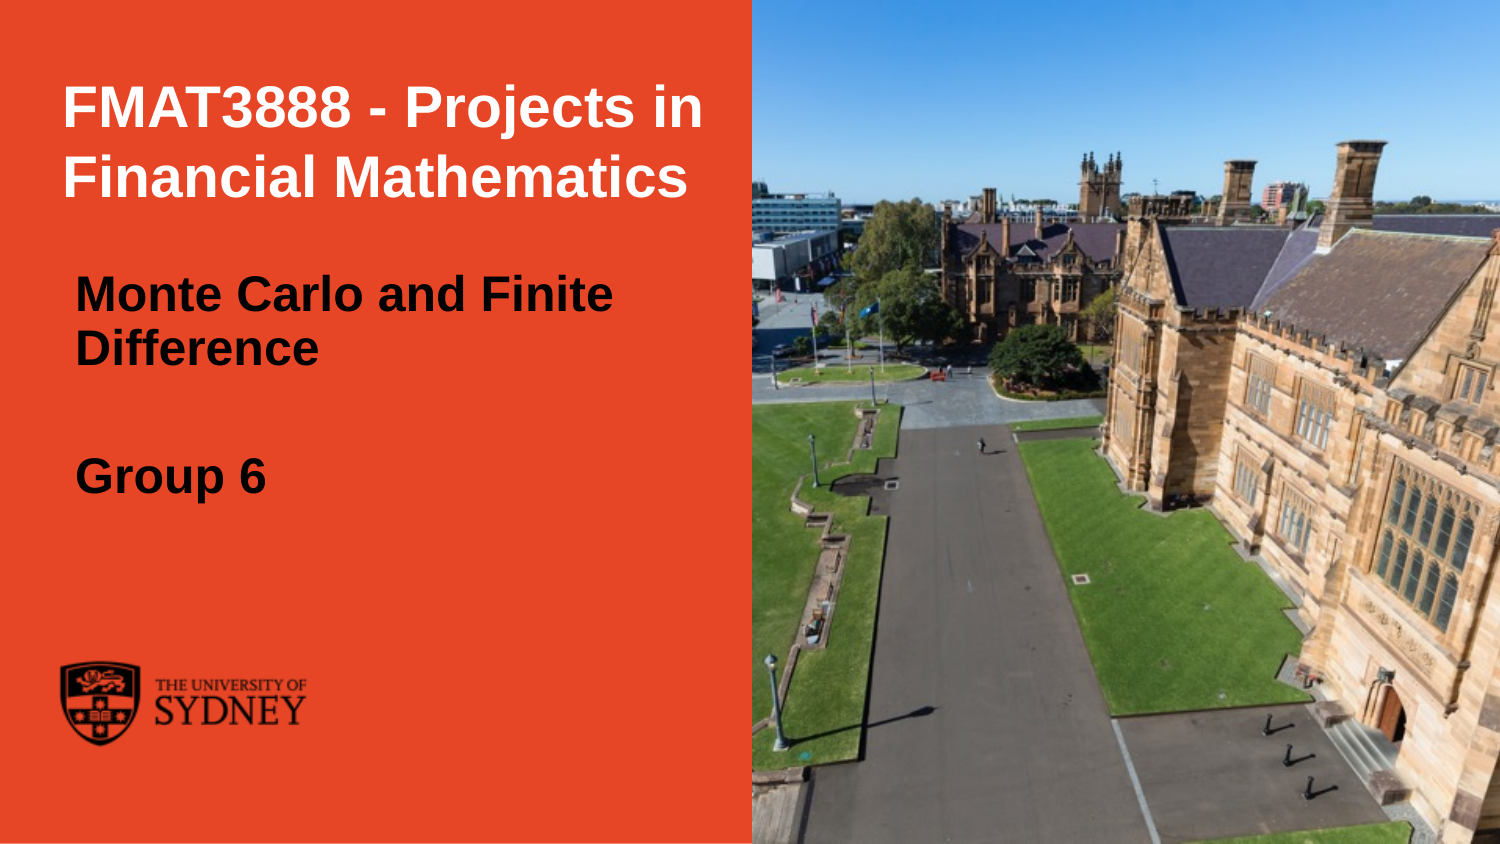

# FMAT3888 - Projects in Financial Mathematics
Monte Carlo and Finite Difference

Group 6